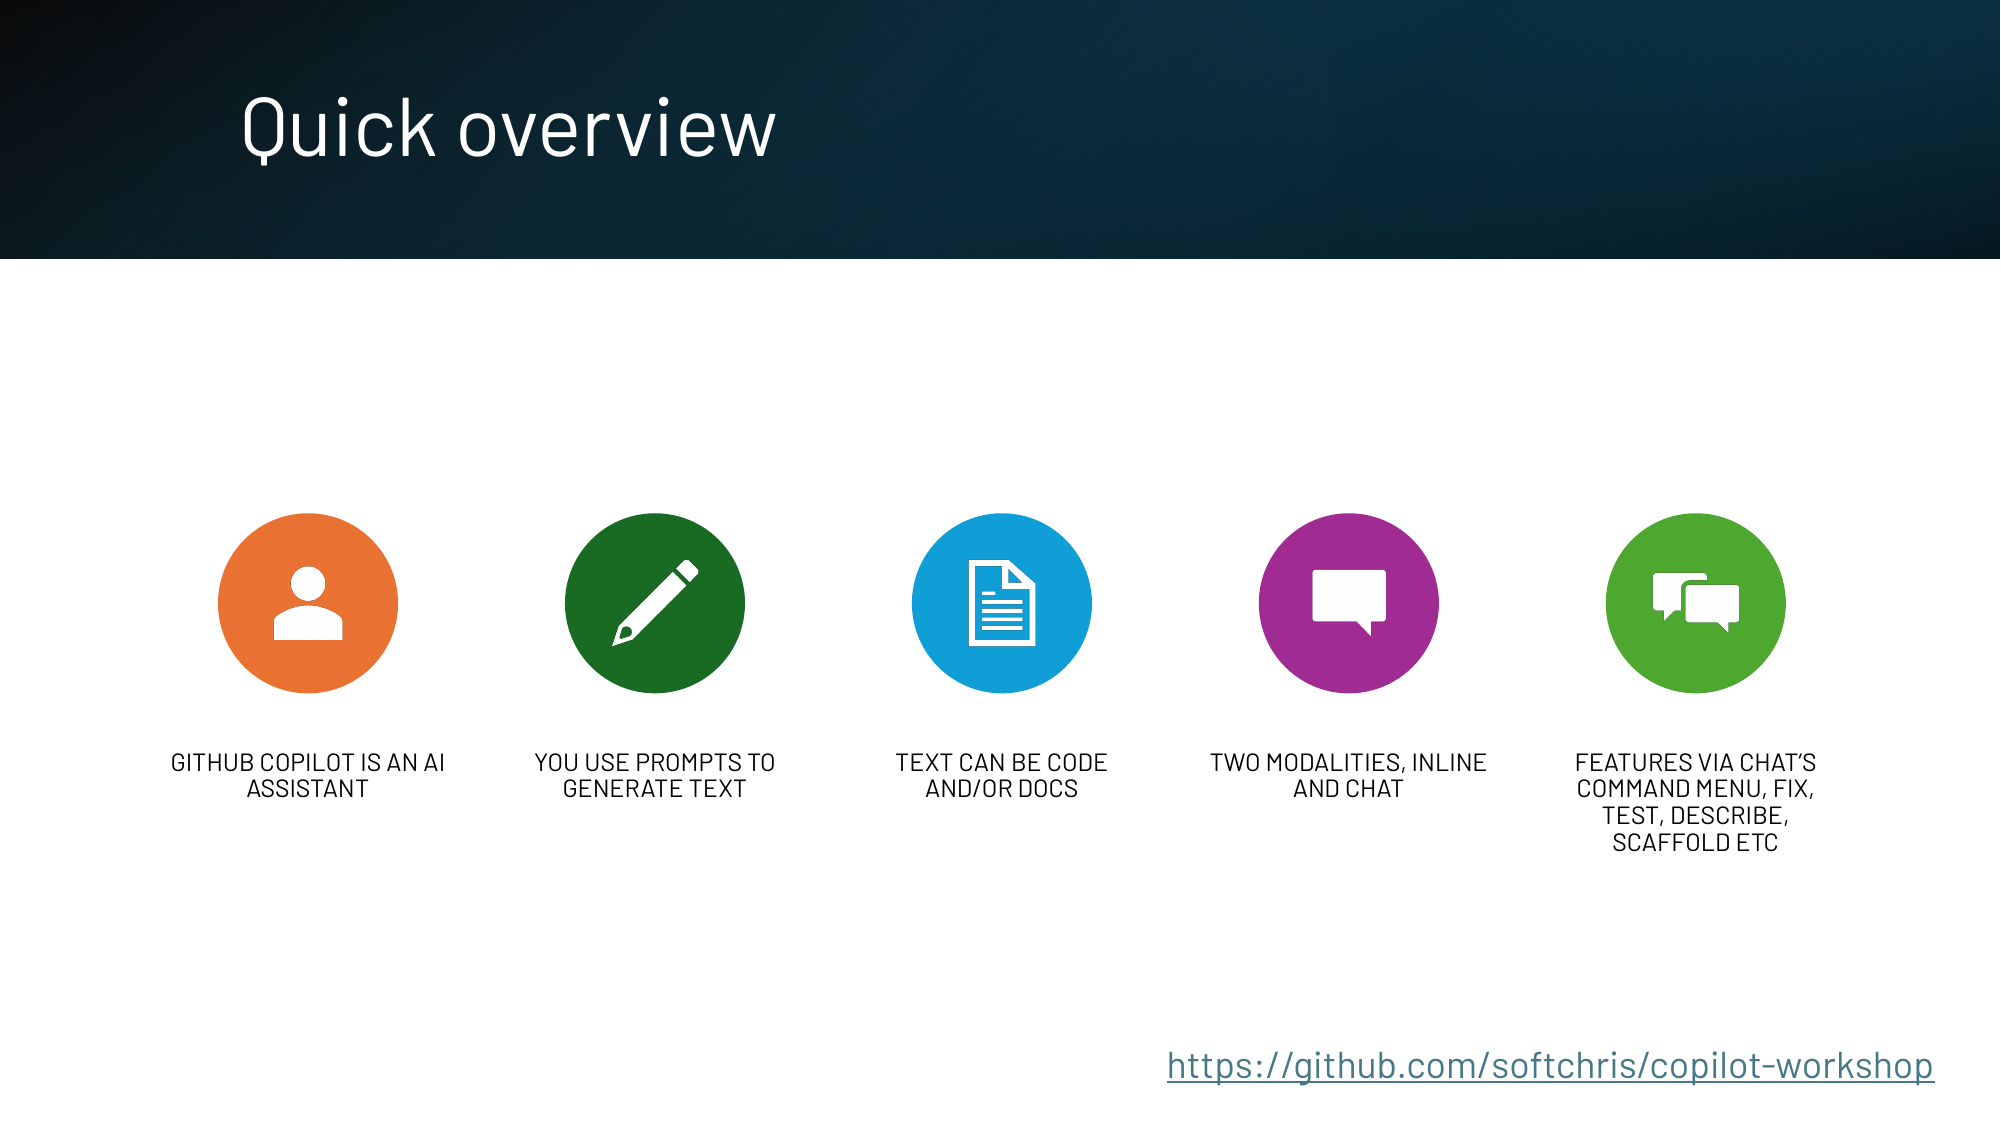

# Quick overview
GitHub Copilot is an AI assistant
You use prompts to generate text
Text can be code and/or docs
Two modalities, inline and chat
Features via Chat’s command menu, fix, test, describe, scaffold etc
https://github.com/softchris/copilot-workshop